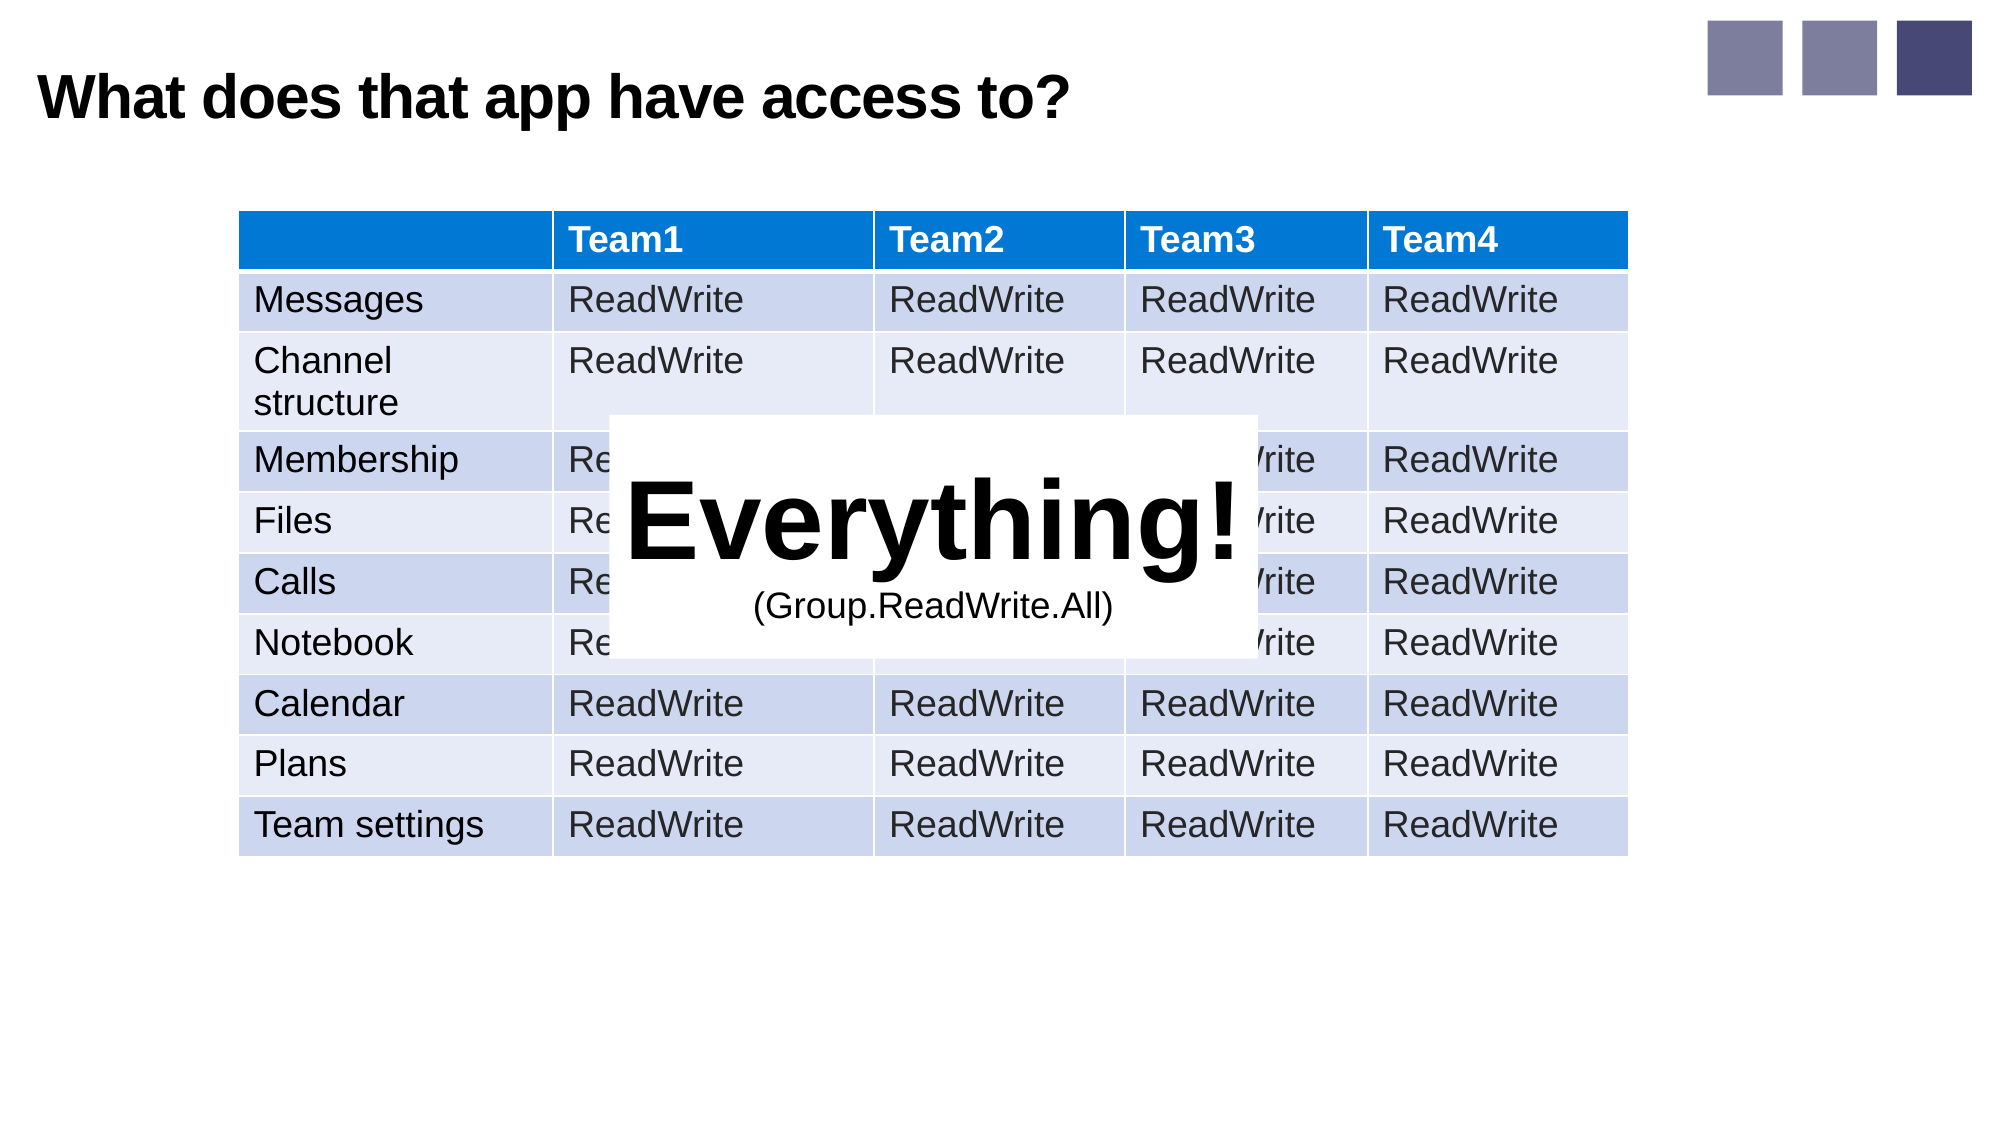

# What does that app have access to?
|  | Team1 | Team2 | Team3 | Team4 |
| --- | --- | --- | --- | --- |
| Messages | ReadWrite | ReadWrite | ReadWrite | ReadWrite |
| Channel structure | ReadWrite | ReadWrite | ReadWrite | ReadWrite |
| Membership | ReadWrite | ReadWrite | ReadWrite | ReadWrite |
| Files | ReadWrite | ReadWrite | ReadWrite | ReadWrite |
| Calls | ReadWrite | ReadWrite | ReadWrite | ReadWrite |
| Notebook | ReadWrite | ReadWrite | ReadWrite | ReadWrite |
| Calendar | ReadWrite | ReadWrite | ReadWrite | ReadWrite |
| Plans | ReadWrite | ReadWrite | ReadWrite | ReadWrite |
| Team settings | ReadWrite | ReadWrite | ReadWrite | ReadWrite |
Everything!
(Group.ReadWrite.All)
Everything!
(Group.ReadWrite.All)